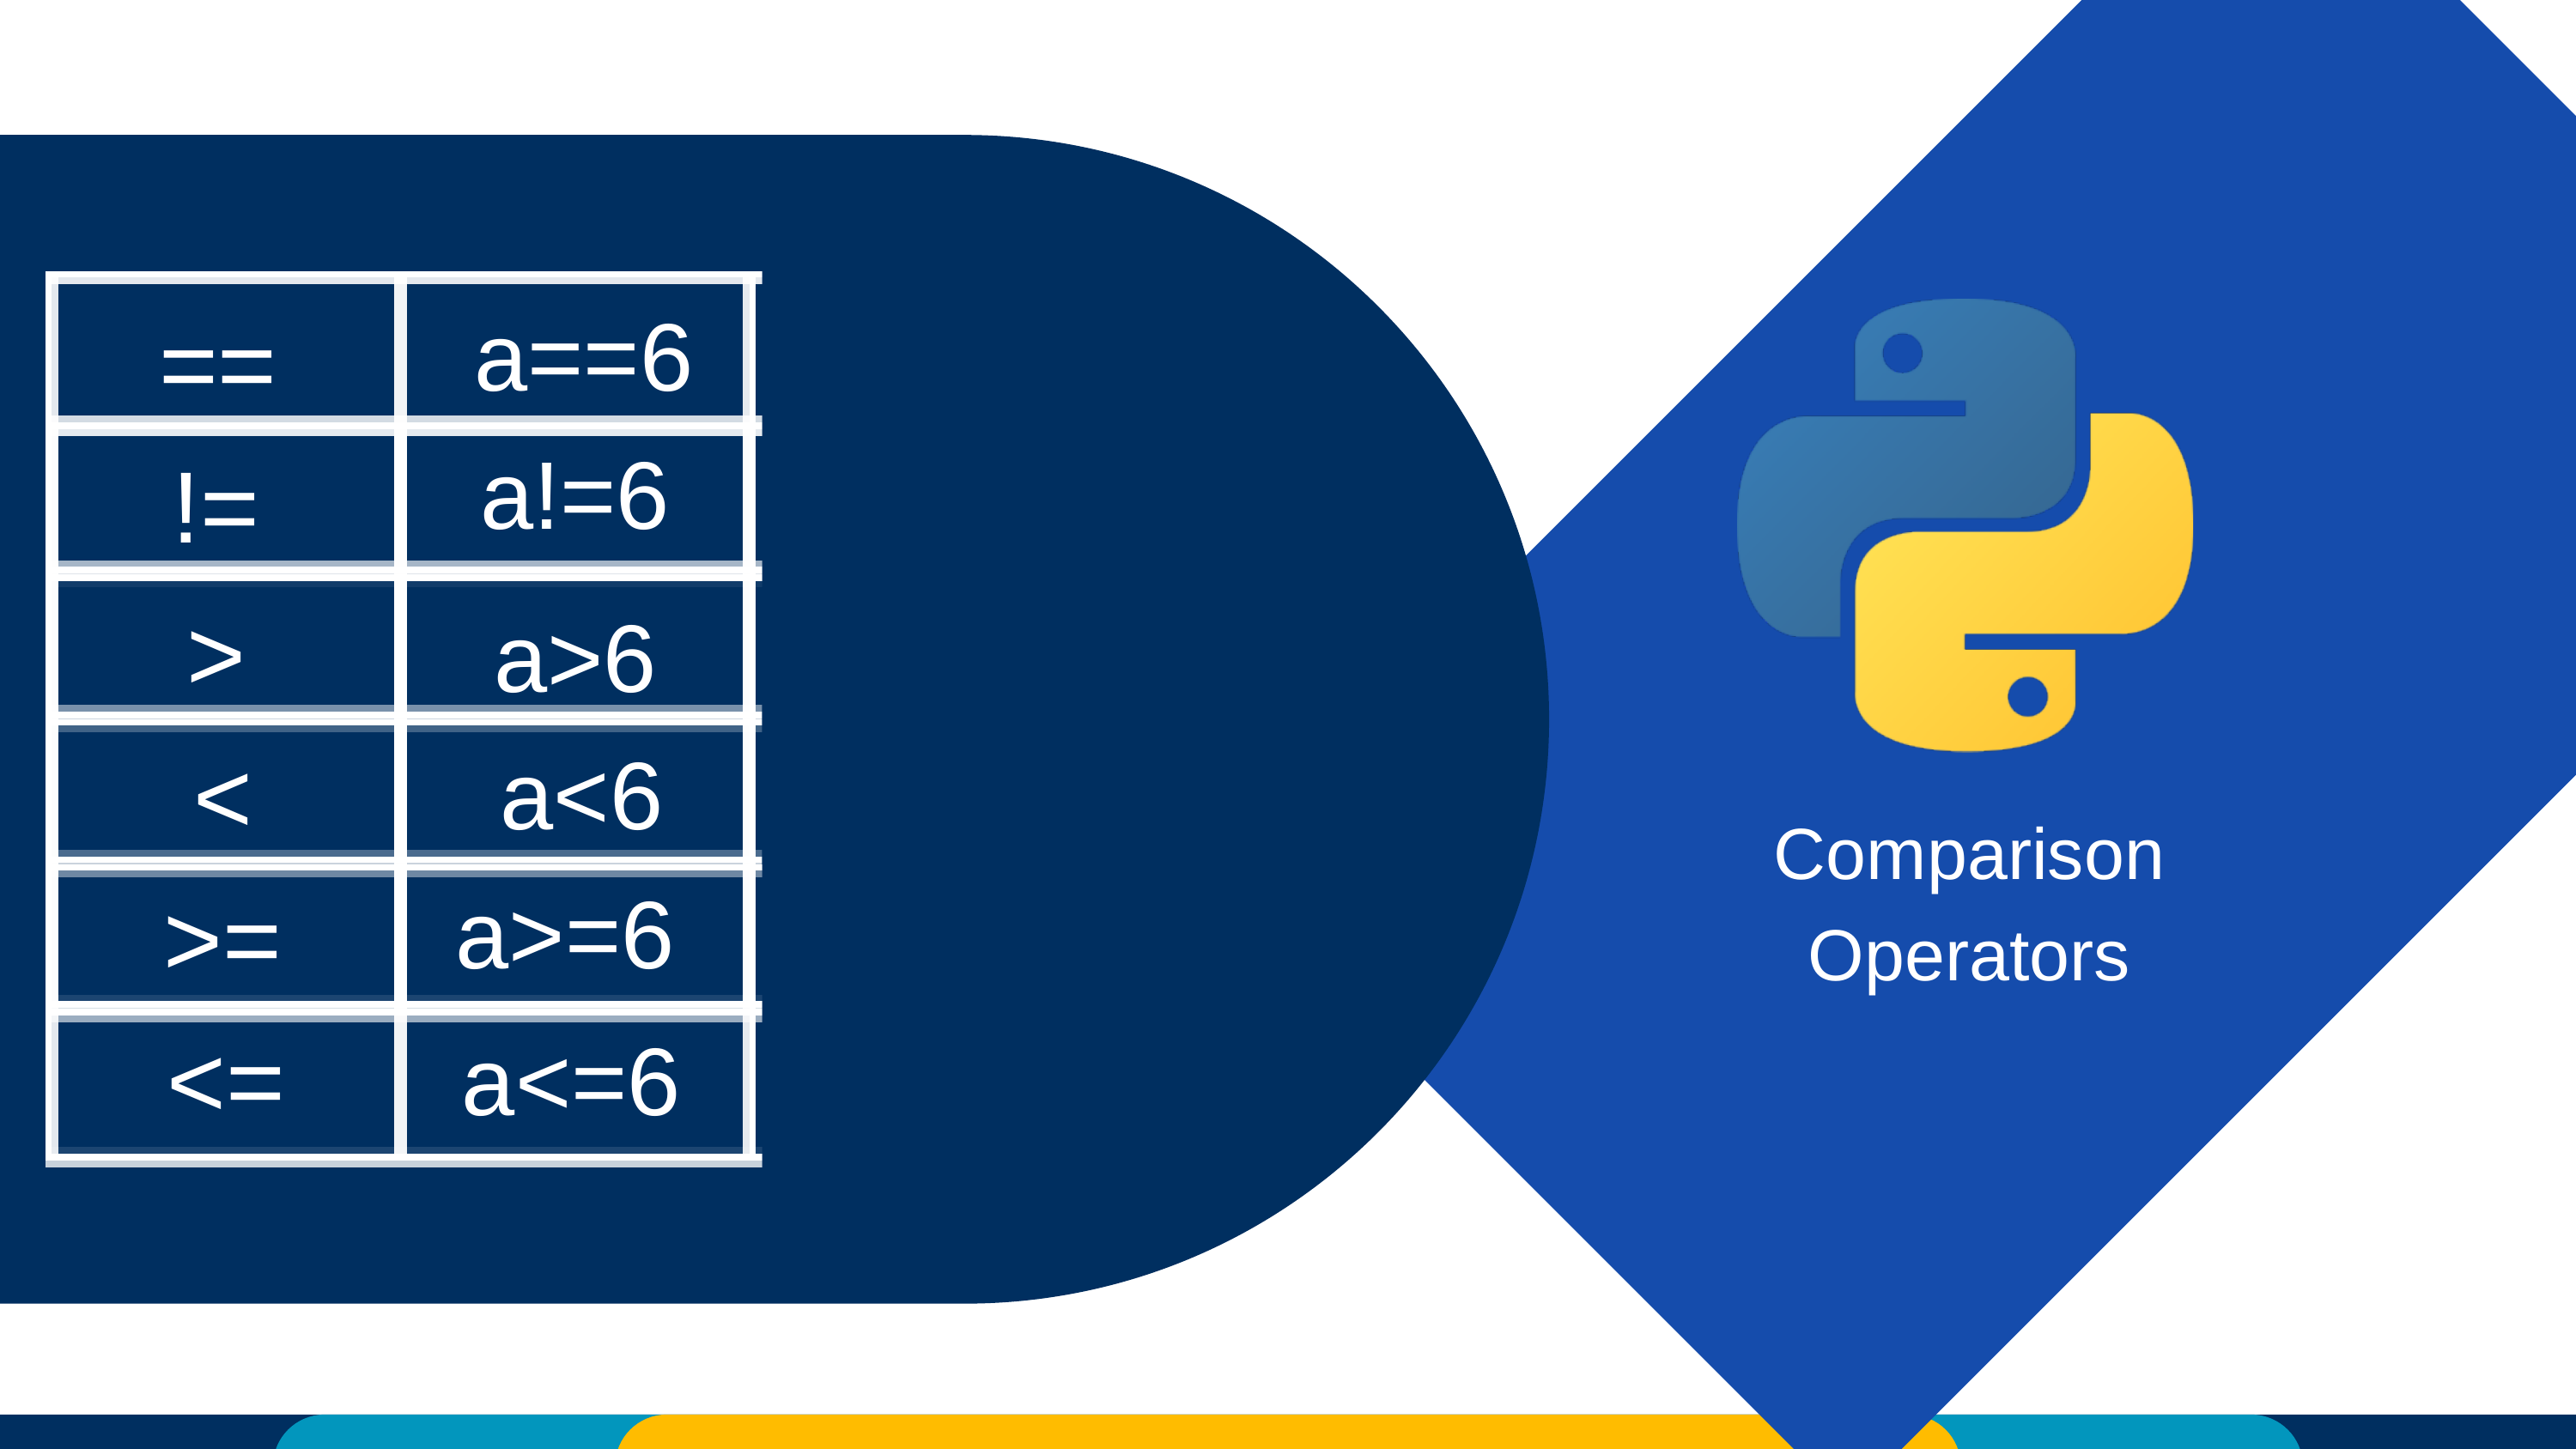

a==6
==
a=6
a!=6
!=

a=a+6
>
a>6
a=a-6
<
a<6
a=a/6
a>=6
>=
a=a%6
<=
a<=6
a=a//6

Comparison
Operators